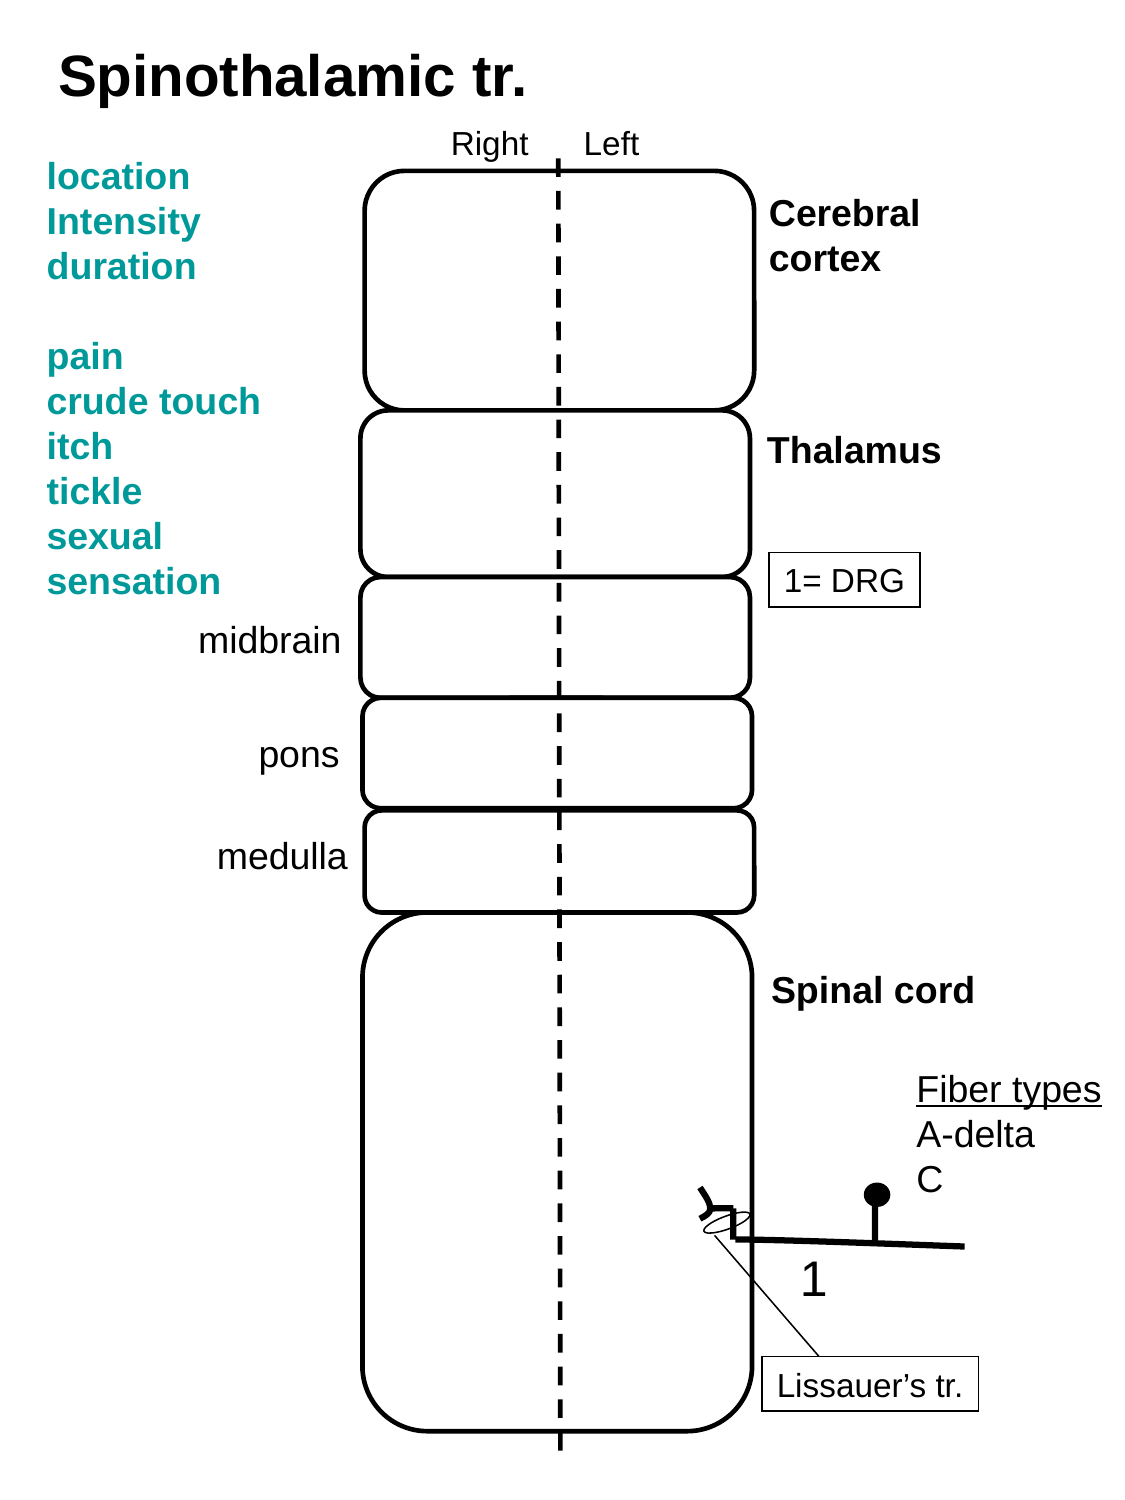

Spinothalamic tr.
   Right      Left
location
Intensity
duration

pain
crude touch
itch
tickle
sexual
sensation

Cerebral
cortex

Thalamus
1= DRG

 midbrain

 pons

 medulla

Spinal cord
Fiber types
A-delta
C

1

Lissauer’s tr.